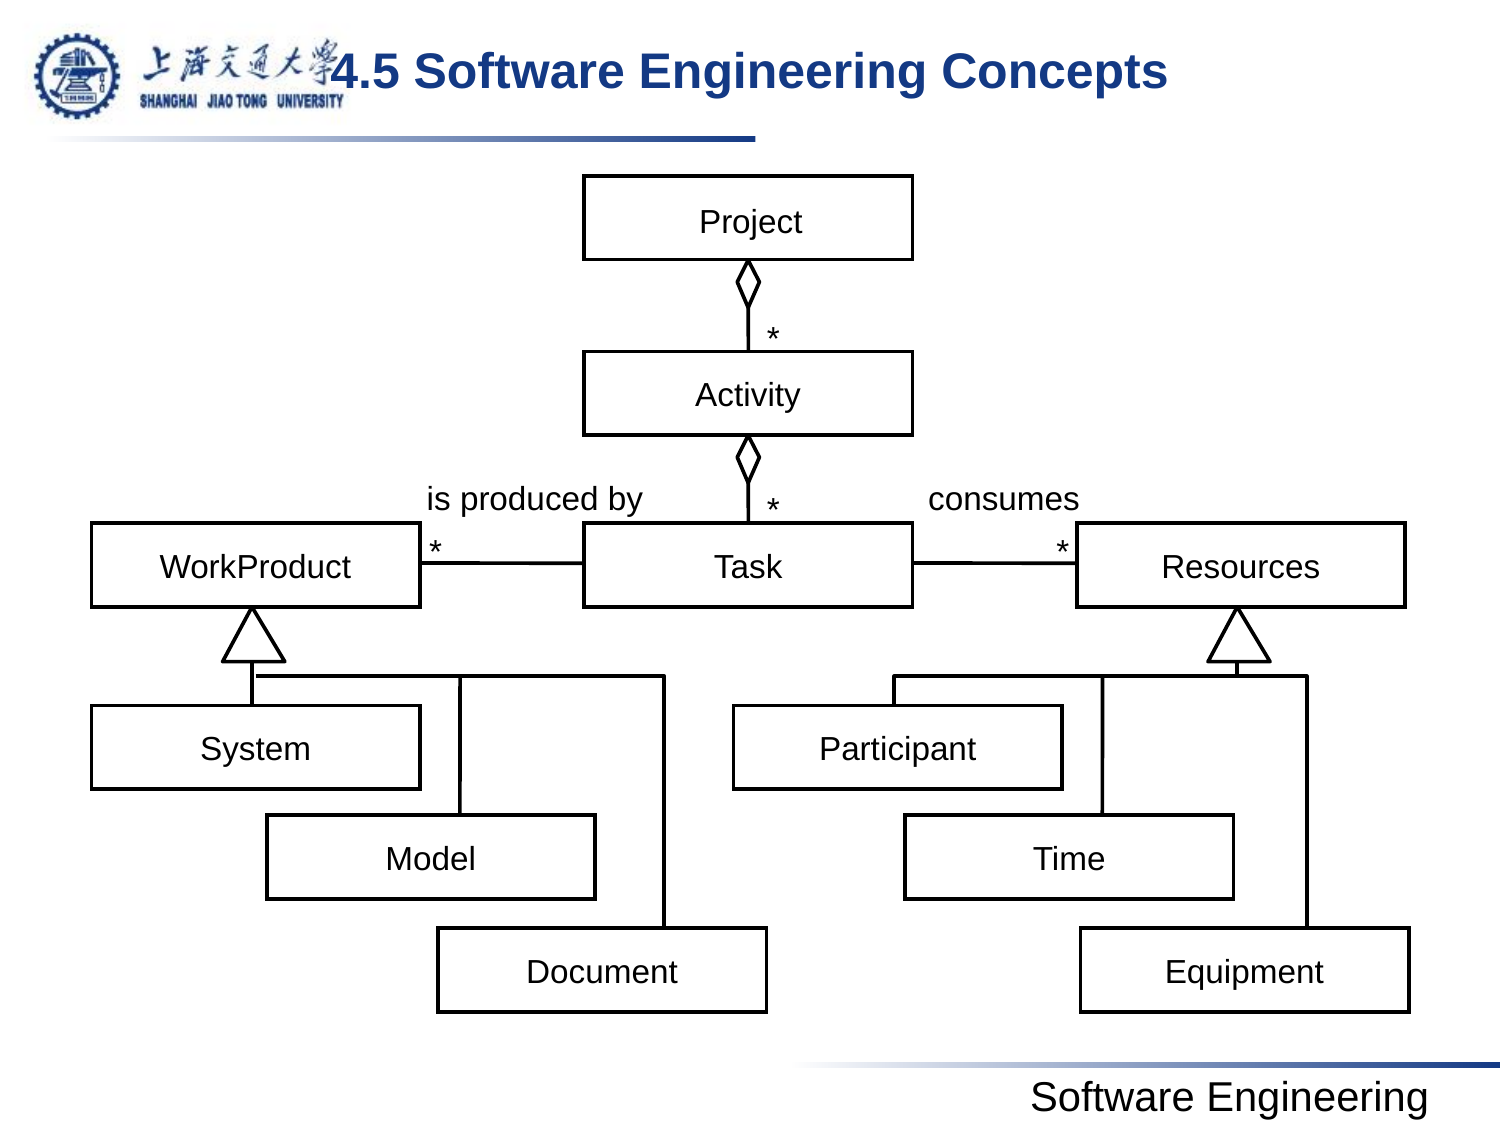

# 4.5 Software Engineering Concepts

Project

*

Activity

is produced by
consumes
*

WorkProduct

Task

Resources
*
*

System

Participant

Model

Time

Document

Equipment